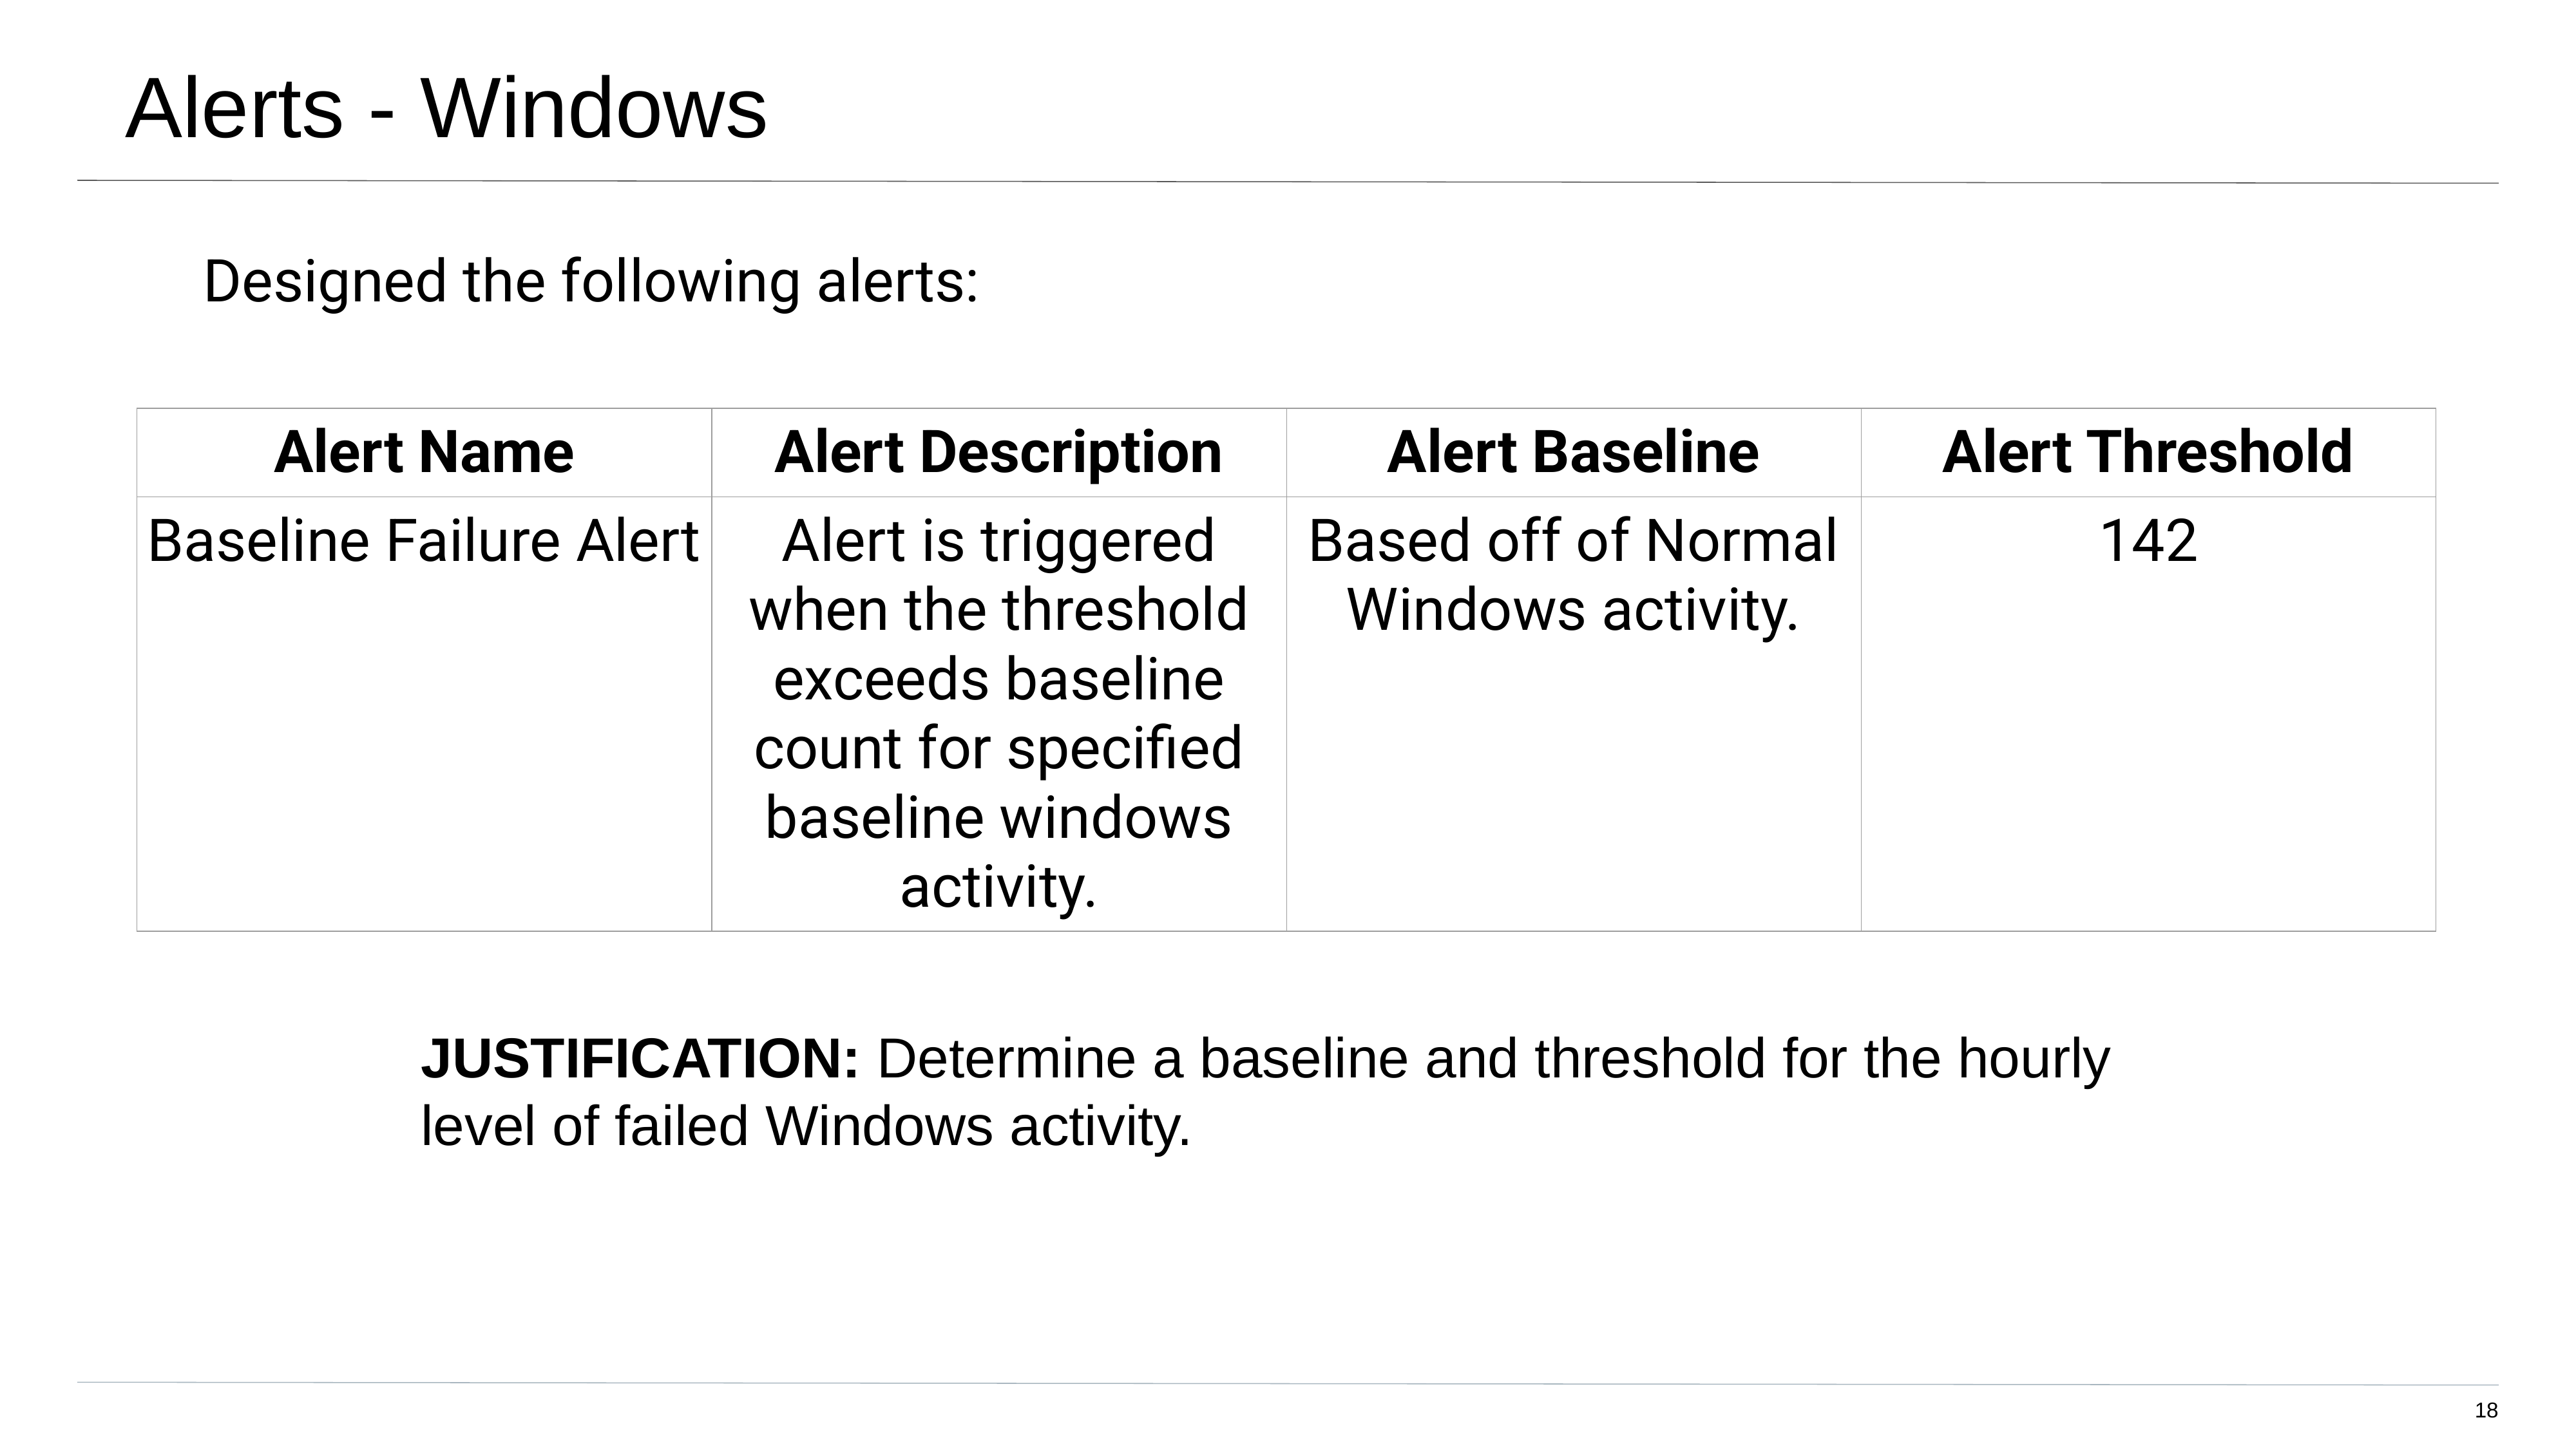

# Alerts - Windows
Designed the following alerts:

| Alert Name | Alert Description | Alert Baseline | Alert Threshold |
| --- | --- | --- | --- |
| Baseline Failure Alert | Alert is triggered when the threshold exceeds baseline count for specified baseline windows activity. | Based off of Normal Windows activity. | 142 |
JUSTIFICATION: Determine a baseline and threshold for the hourly level of failed Windows activity.
18